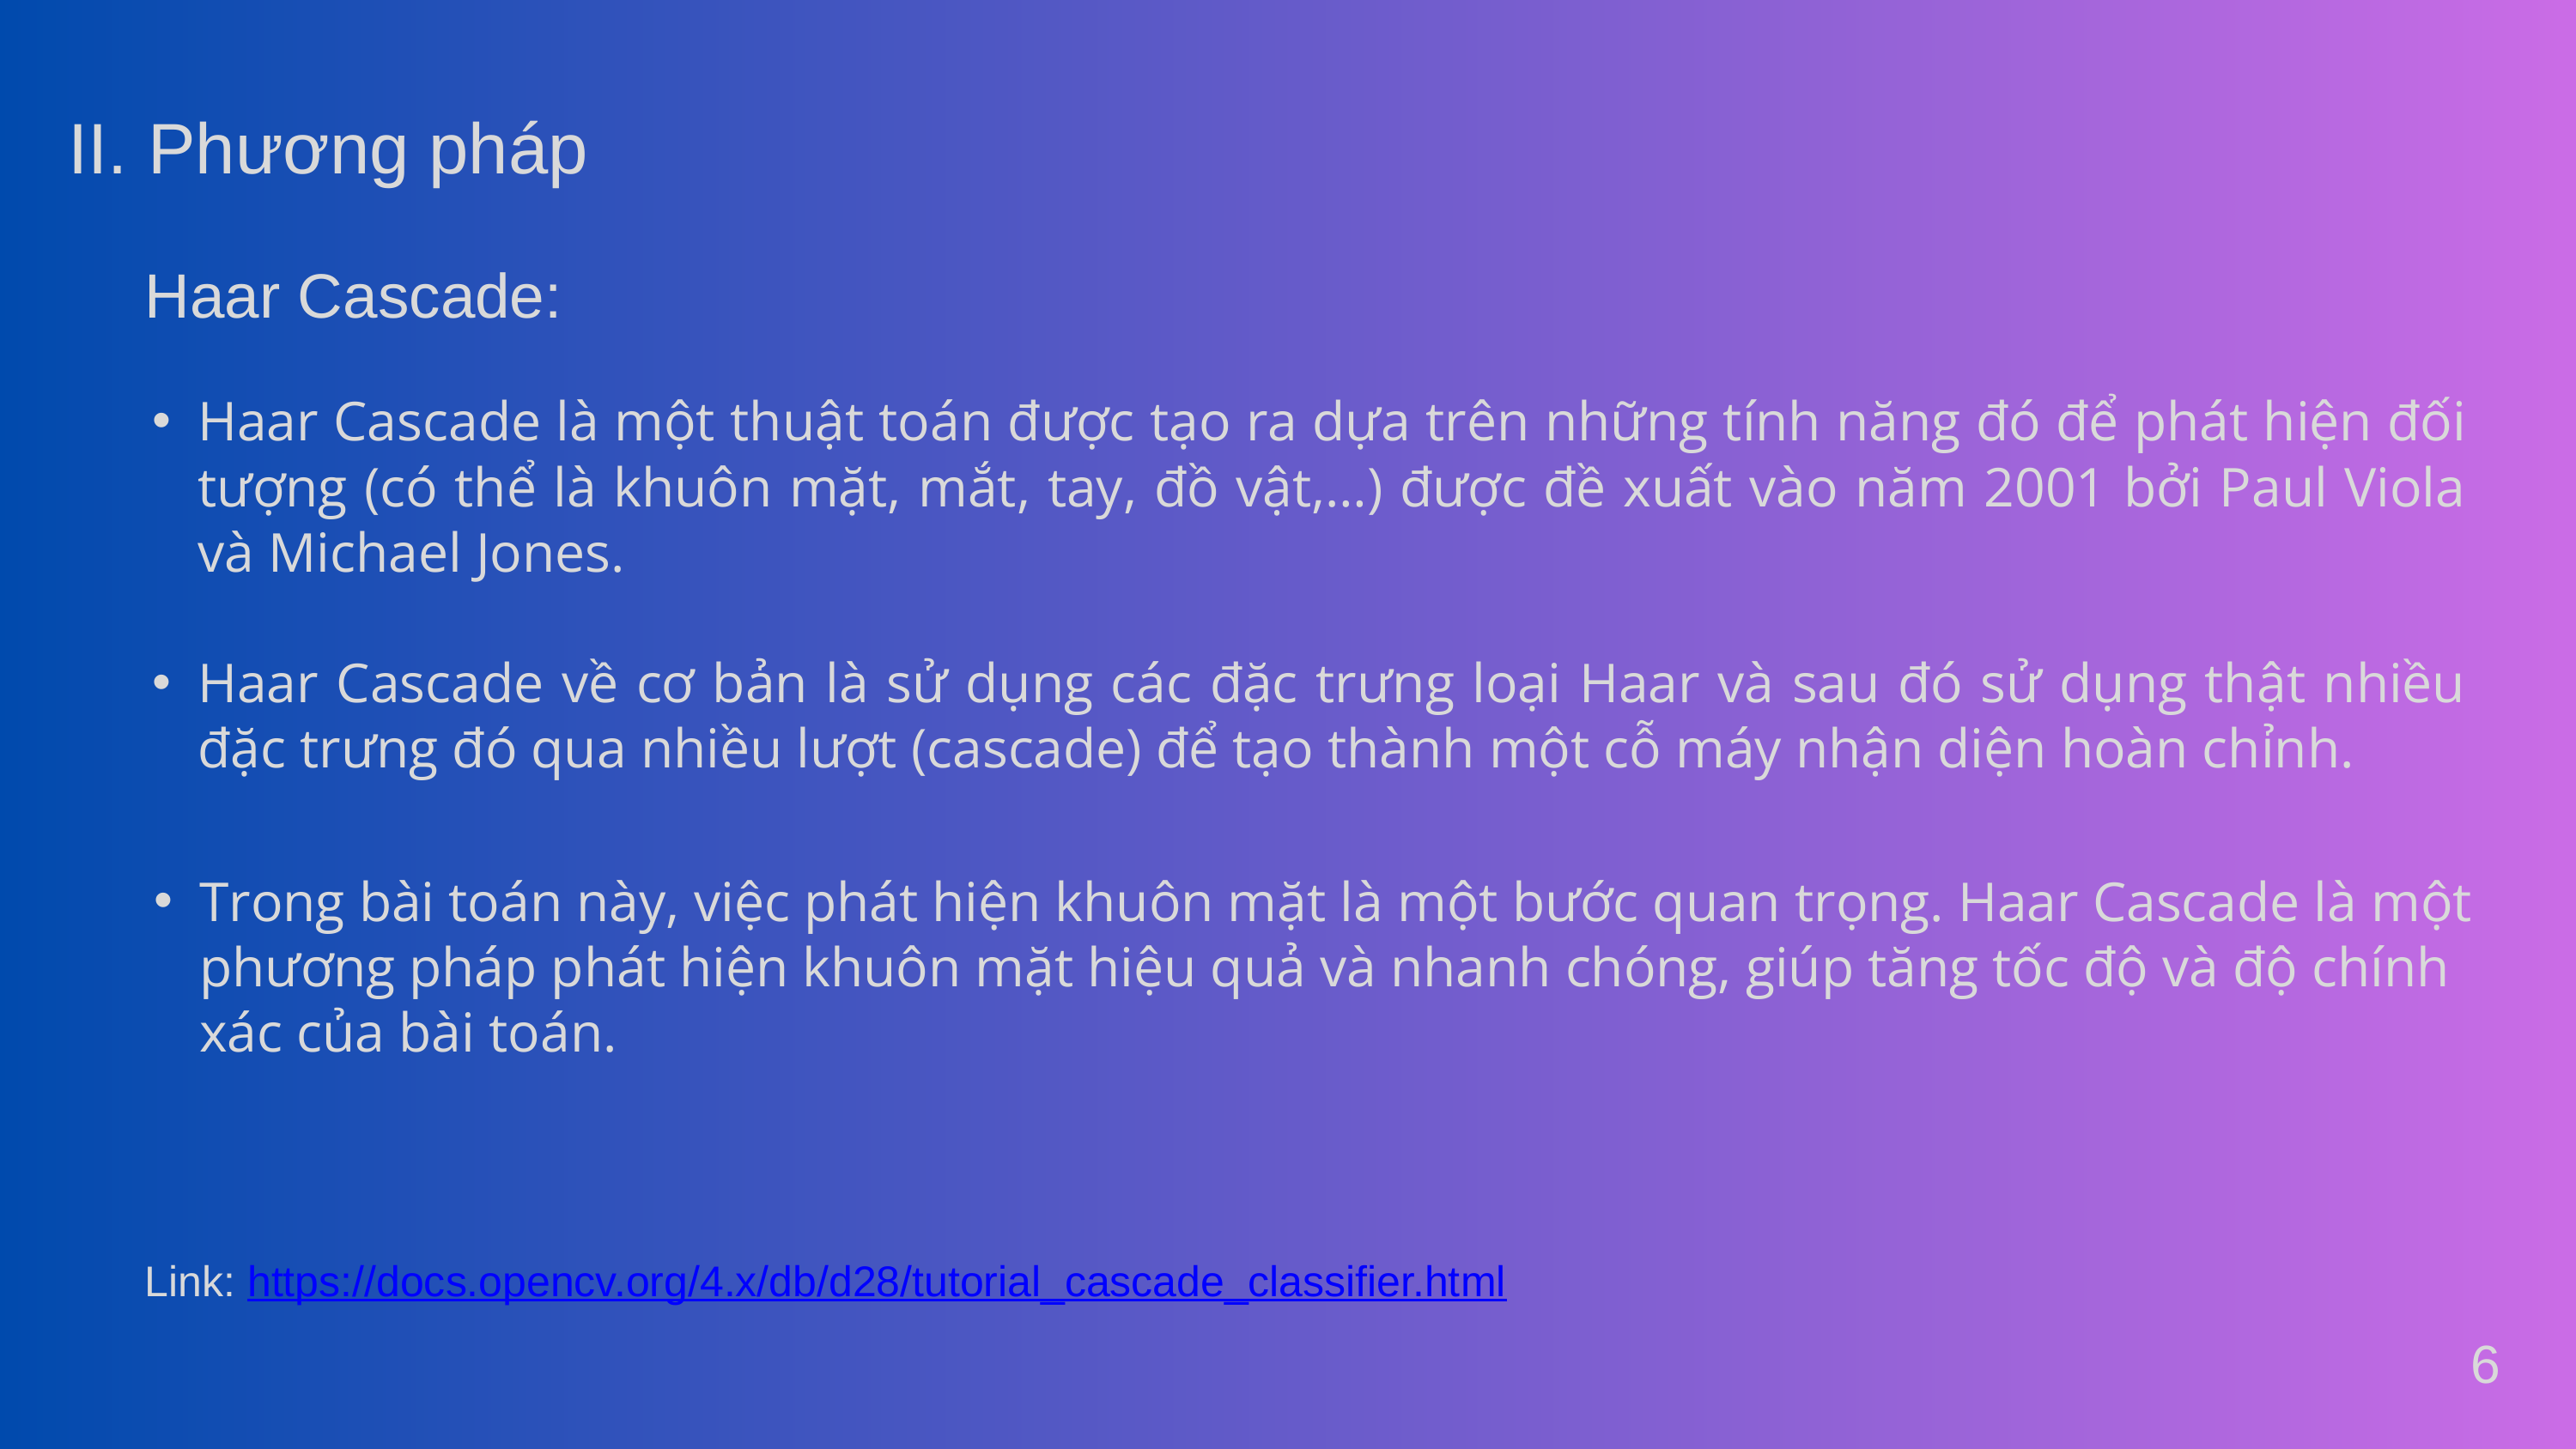

II. Phương pháp
Haar Cascade:
Haar Cascade là một thuật toán được tạo ra dựa trên những tính năng đó để phát hiện đối tượng (có thể là khuôn mặt, mắt, tay, đồ vật,…) được đề xuất vào năm 2001 bởi Paul Viola và Michael Jones.

Haar Cascade về cơ bản là sử dụng các đặc trưng loại Haar và sau đó sử dụng thật nhiều đặc trưng đó qua nhiều lượt (cascade) để tạo thành một cỗ máy nhận diện hoàn chỉnh.
Trong bài toán này, việc phát hiện khuôn mặt là một bước quan trọng. Haar Cascade là một phương pháp phát hiện khuôn mặt hiệu quả và nhanh chóng, giúp tăng tốc độ và độ chính xác của bài toán.
Link: https://docs.opencv.org/4.x/db/d28/tutorial_cascade_classifier.html
6